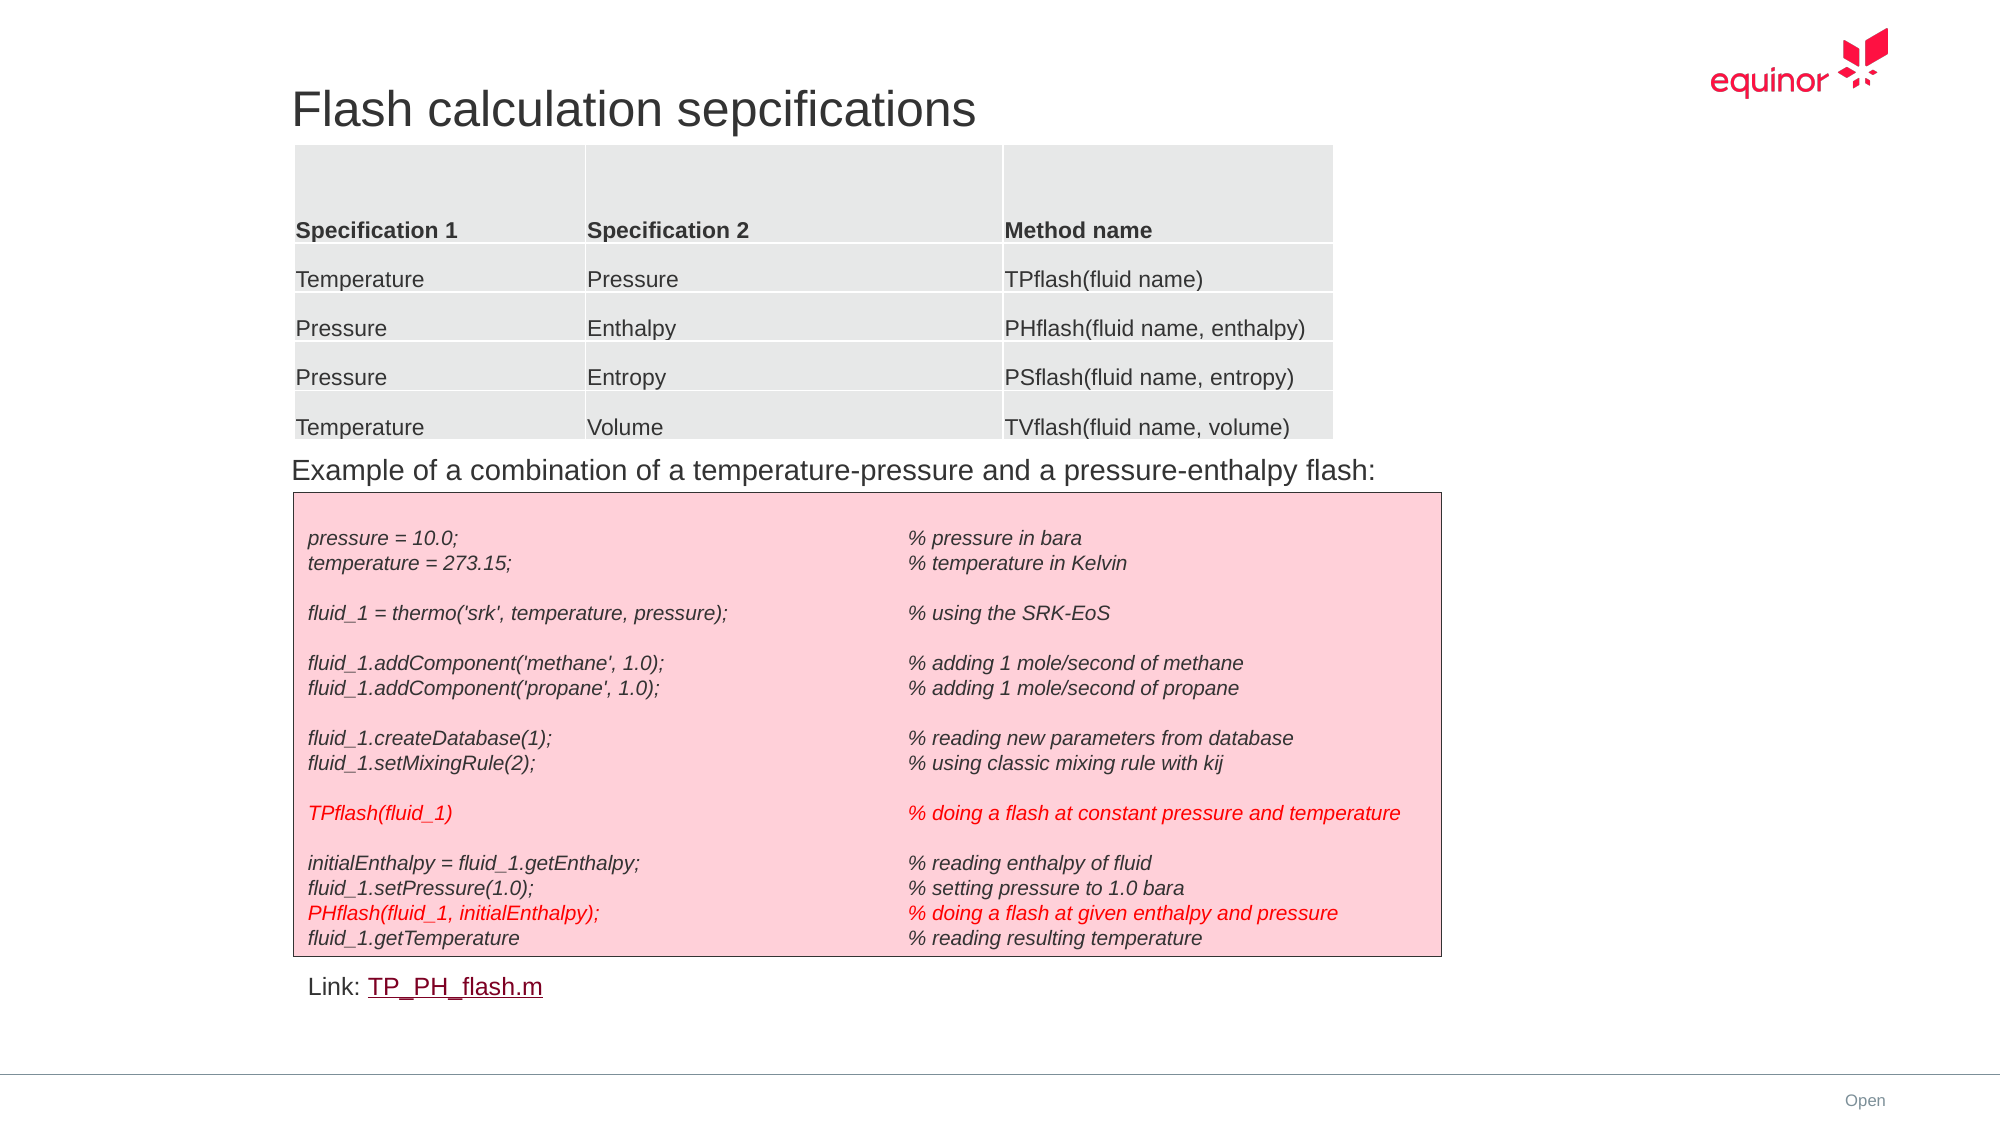

# Flash calculation sepcifications
| Specification 1 | Specification 2 | Method name |
| --- | --- | --- |
| Temperature | Pressure | TPflash(fluid name) |
| Pressure | Enthalpy | PHflash(fluid name, enthalpy) |
| Pressure | Entropy | PSflash(fluid name, entropy) |
| Temperature | Volume | TVflash(fluid name, volume) |

Example of a combination of a temperature-pressure and a pressure-enthalpy flash:

pressure = 10.0;            			% pressure in bara
temperature = 273.15;           			% temperature in Kelvin

fluid_1 = thermo('srk', temperature, pressure); 		% using the SRK-EoS

fluid_1.addComponent('methane', 1.0);       		% adding 1 mole/second of methane
fluid_1.addComponent('propane', 1.0);      	 	% adding 1 mole/second of propane

fluid_1.createDatabase(1);          		% reading new parameters from database
fluid_1.setMixingRule(2);           			% using classic mixing rule with kij

TPflash(fluid_1)				% doing a flash at constant pressure and temperature

initialEnthalpy = fluid_1.getEnthalpy;		% reading enthalpy of fluid
fluid_1.setPressure(1.0);			% setting pressure to 1.0 bara
PHflash(fluid_1, initialEnthalpy);			% doing a flash at given enthalpy and pressure
fluid_1.getTemperature			% reading resulting temperature
Link: TP_PH_flash.m